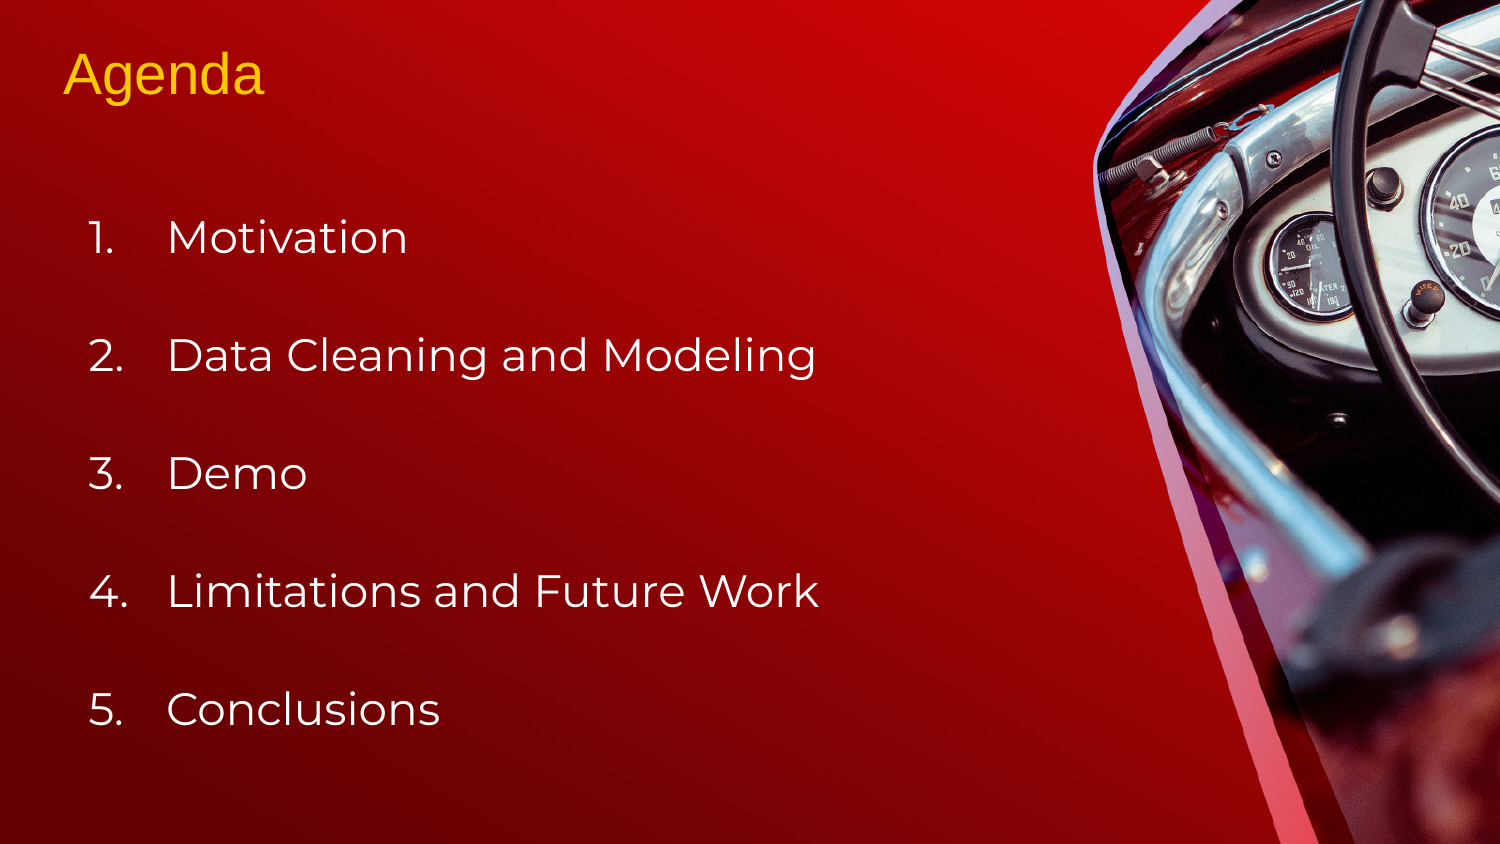

Agenda
Motivation
Data Cleaning and Modeling
Demo
Limitations and Future Work
Conclusions